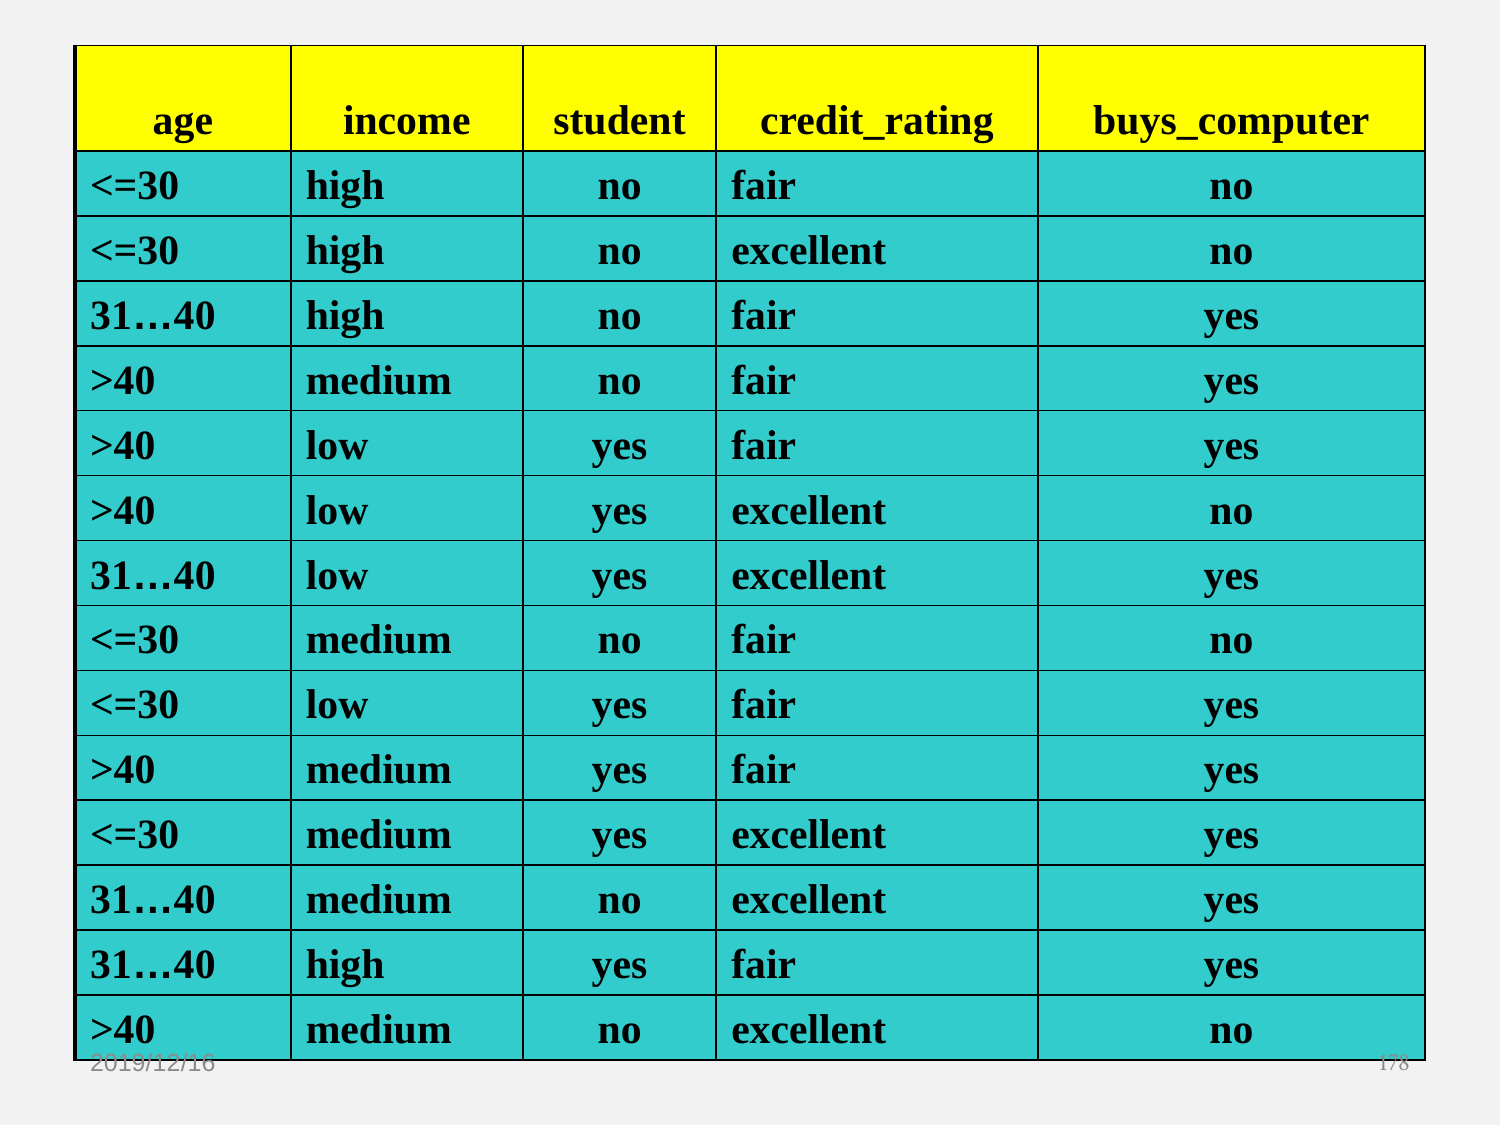

| age | income | student | credit\_rating | buys\_computer |
| --- | --- | --- | --- | --- |
| <=30 | high | no | fair | no |
| <=30 | high | no | excellent | no |
| 31…40 | high | no | fair | yes |
| >40 | medium | no | fair | yes |
| >40 | low | yes | fair | yes |
| >40 | low | yes | excellent | no |
| 31…40 | low | yes | excellent | yes |
| <=30 | medium | no | fair | no |
| <=30 | low | yes | fair | yes |
| >40 | medium | yes | fair | yes |
| <=30 | medium | yes | excellent | yes |
| 31…40 | medium | no | excellent | yes |
| 31…40 | high | yes | fair | yes |
| >40 | medium | no | excellent | no |
2019/12/16
178